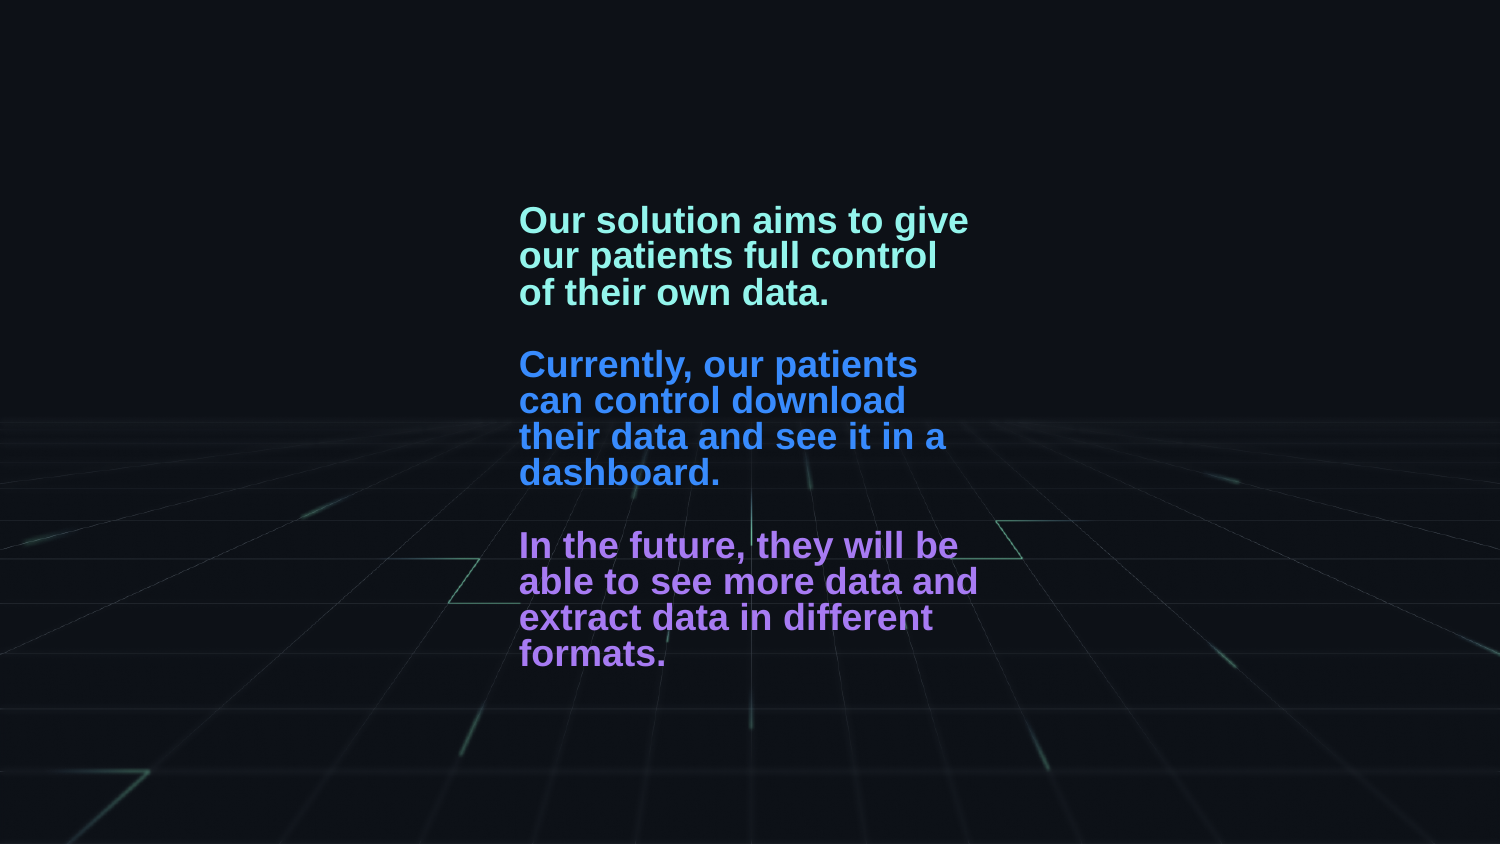

Our solution aims to give our patients full control of their own data.
Currently, our patients can control download their data and see it in a dashboard.
In the future, they will be able to see more data and extract data in different formats.